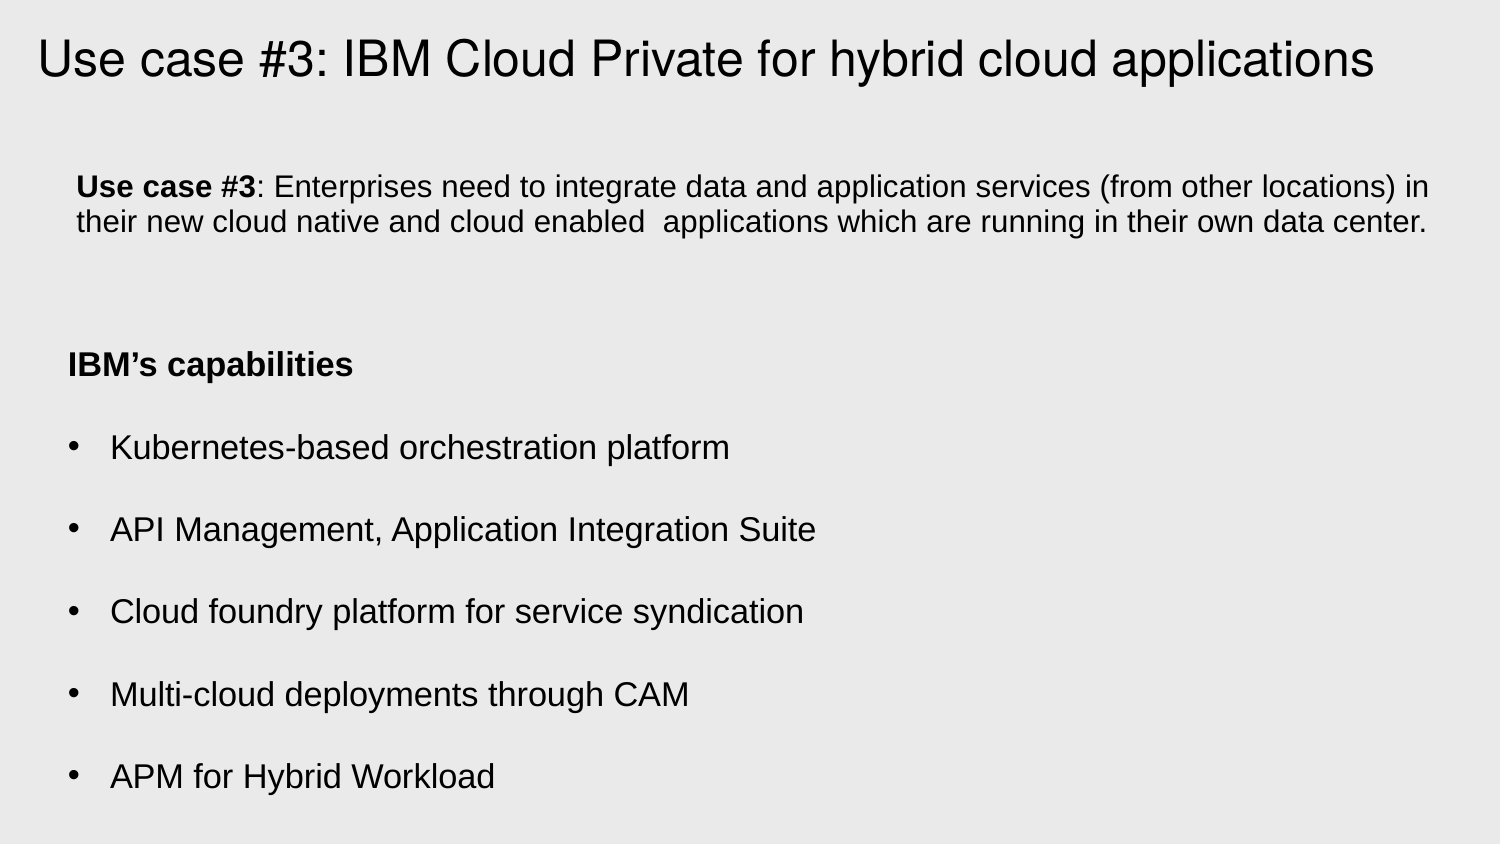

# Use case #3: IBM Cloud Private for hybrid cloud applications
Use case #3: Enterprises need to integrate data and application services (from other locations) in their new cloud native and cloud enabled  applications which are running in their own data center.
IBM’s capabilities

Kubernetes-based orchestration platform

API Management, Application Integration Suite

Cloud foundry platform for service syndication

Multi-cloud deployments through CAM

APM for Hybrid Workload